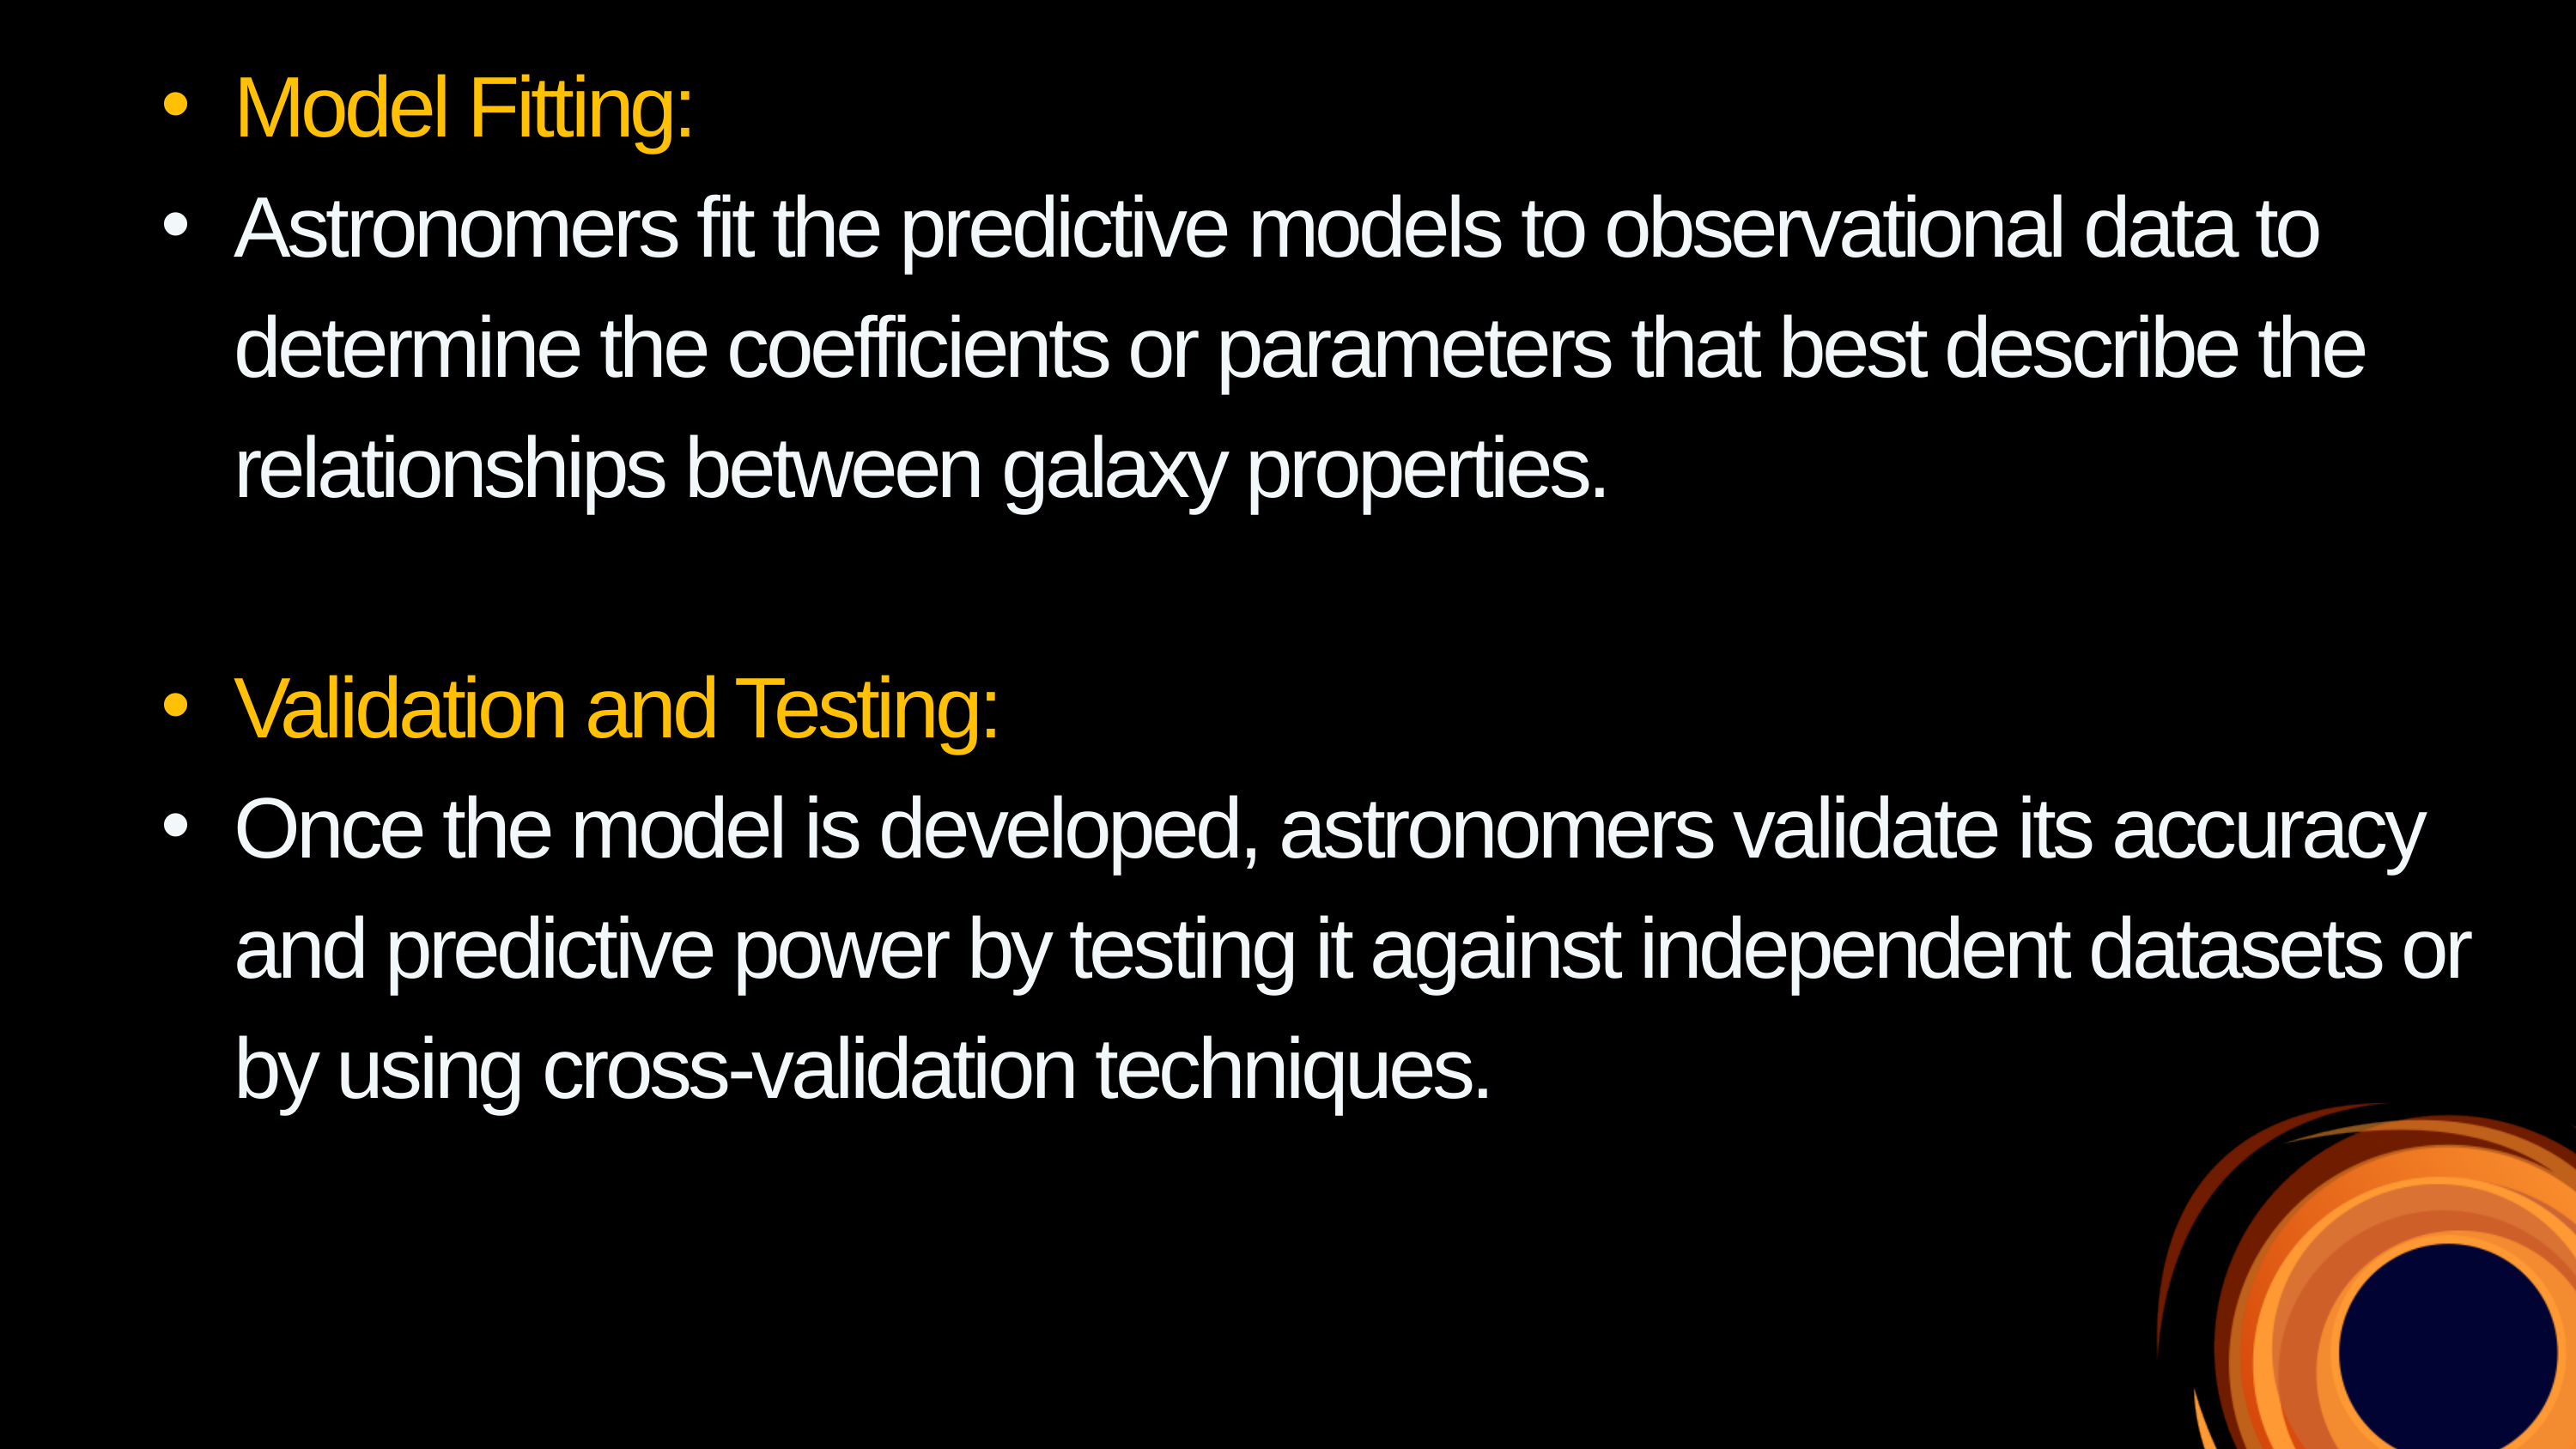

Model Fitting:
Astronomers fit the predictive models to observational data to determine the coefficients or parameters that best describe the relationships between galaxy properties.

Validation and Testing:
Once the model is developed, astronomers validate its accuracy and predictive power by testing it against independent datasets or by using cross-validation techniques.